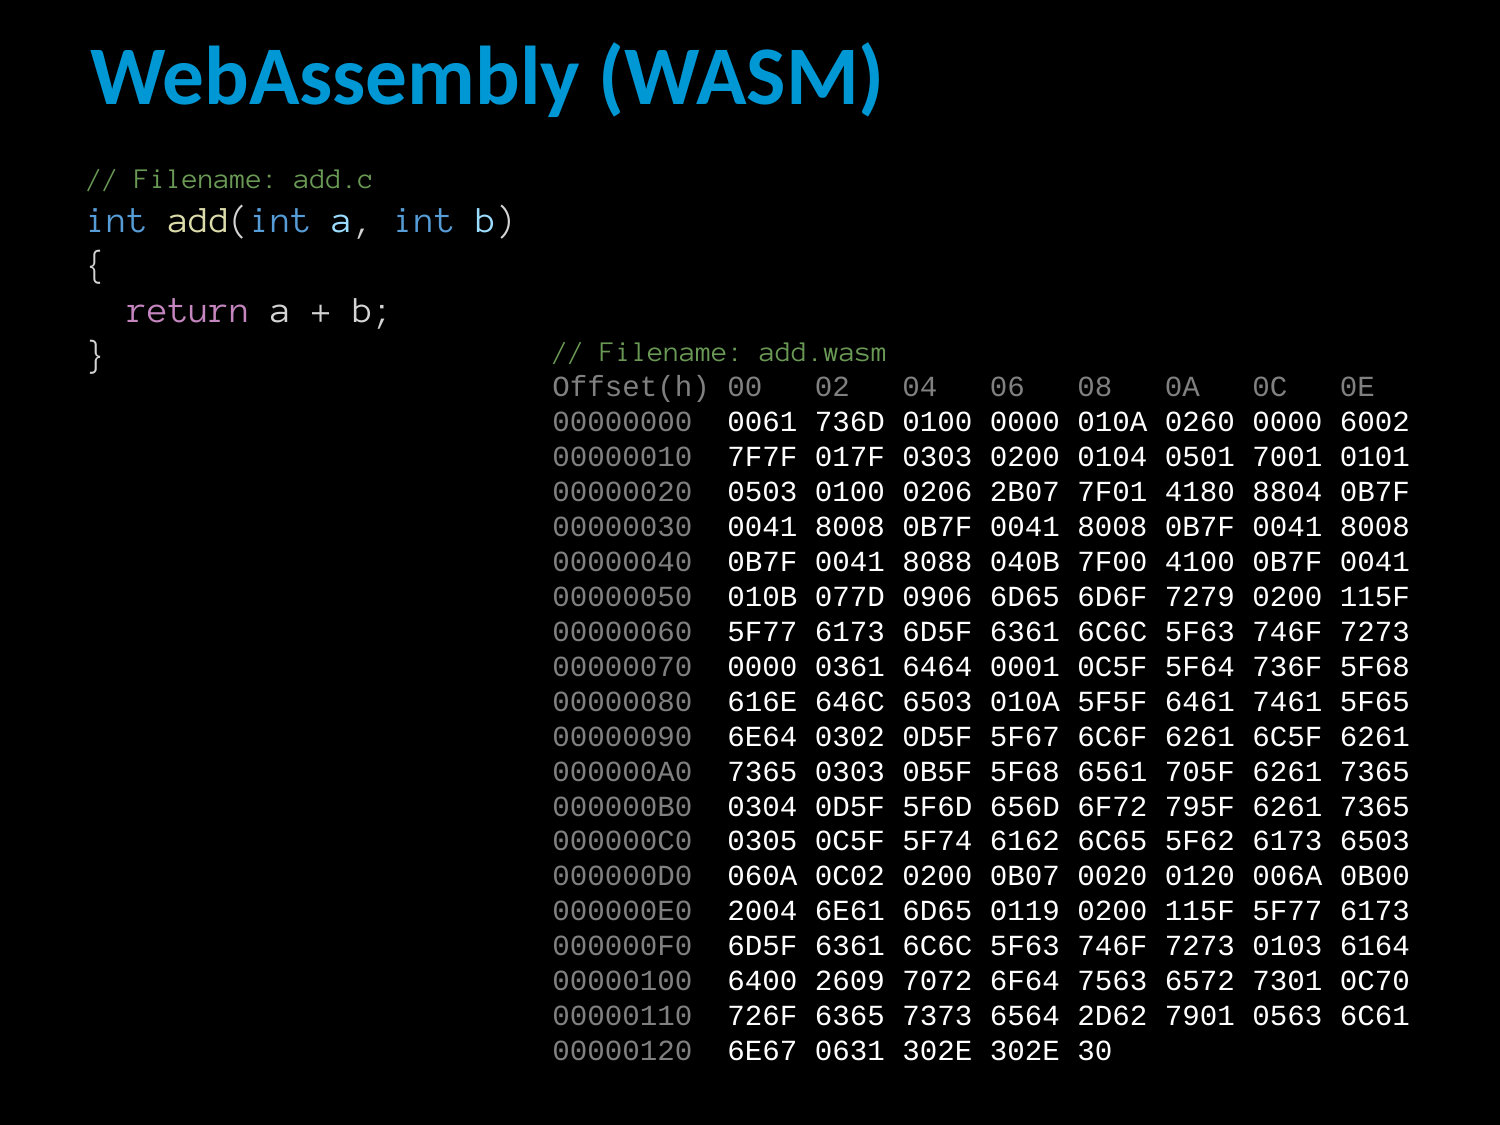

# WebAssembly (WASM)

// Filename: add.c
int add(int a, int b)
{
  return a + b;
}

// Filename: add.wasm
Offset(h) 00   02   04   06   08   0A   0C   0E
00000000  0061 736D 0100 0000 010A 0260 0000 6002
00000010  7F7F 017F 0303 0200 0104 0501 7001 0101
00000020  0503 0100 0206 2B07 7F01 4180 8804 0B7F
00000030  0041 8008 0B7F 0041 8008 0B7F 0041 8008
00000040  0B7F 0041 8088 040B 7F00 4100 0B7F 0041
00000050  010B 077D 0906 6D65 6D6F 7279 0200 115F
00000060  5F77 6173 6D5F 6361 6C6C 5F63 746F 7273
00000070  0000 0361 6464 0001 0C5F 5F64 736F 5F68
00000080  616E 646C 6503 010A 5F5F 6461 7461 5F65
00000090  6E64 0302 0D5F 5F67 6C6F 6261 6C5F 6261
000000A0  7365 0303 0B5F 5F68 6561 705F 6261 7365
000000B0  0304 0D5F 5F6D 656D 6F72 795F 6261 7365
000000C0  0305 0C5F 5F74 6162 6C65 5F62 6173 6503
000000D0  060A 0C02 0200 0B07 0020 0120 006A 0B00
000000E0  2004 6E61 6D65 0119 0200 115F 5F77 6173
000000F0  6D5F 6361 6C6C 5F63 746F 7273 0103 6164
00000100  6400 2609 7072 6F64 7563 6572 7301 0C70
00000110  726F 6365 7373 6564 2D62 7901 0563 6C61
00000120  6E67 0631 302E 302E 30